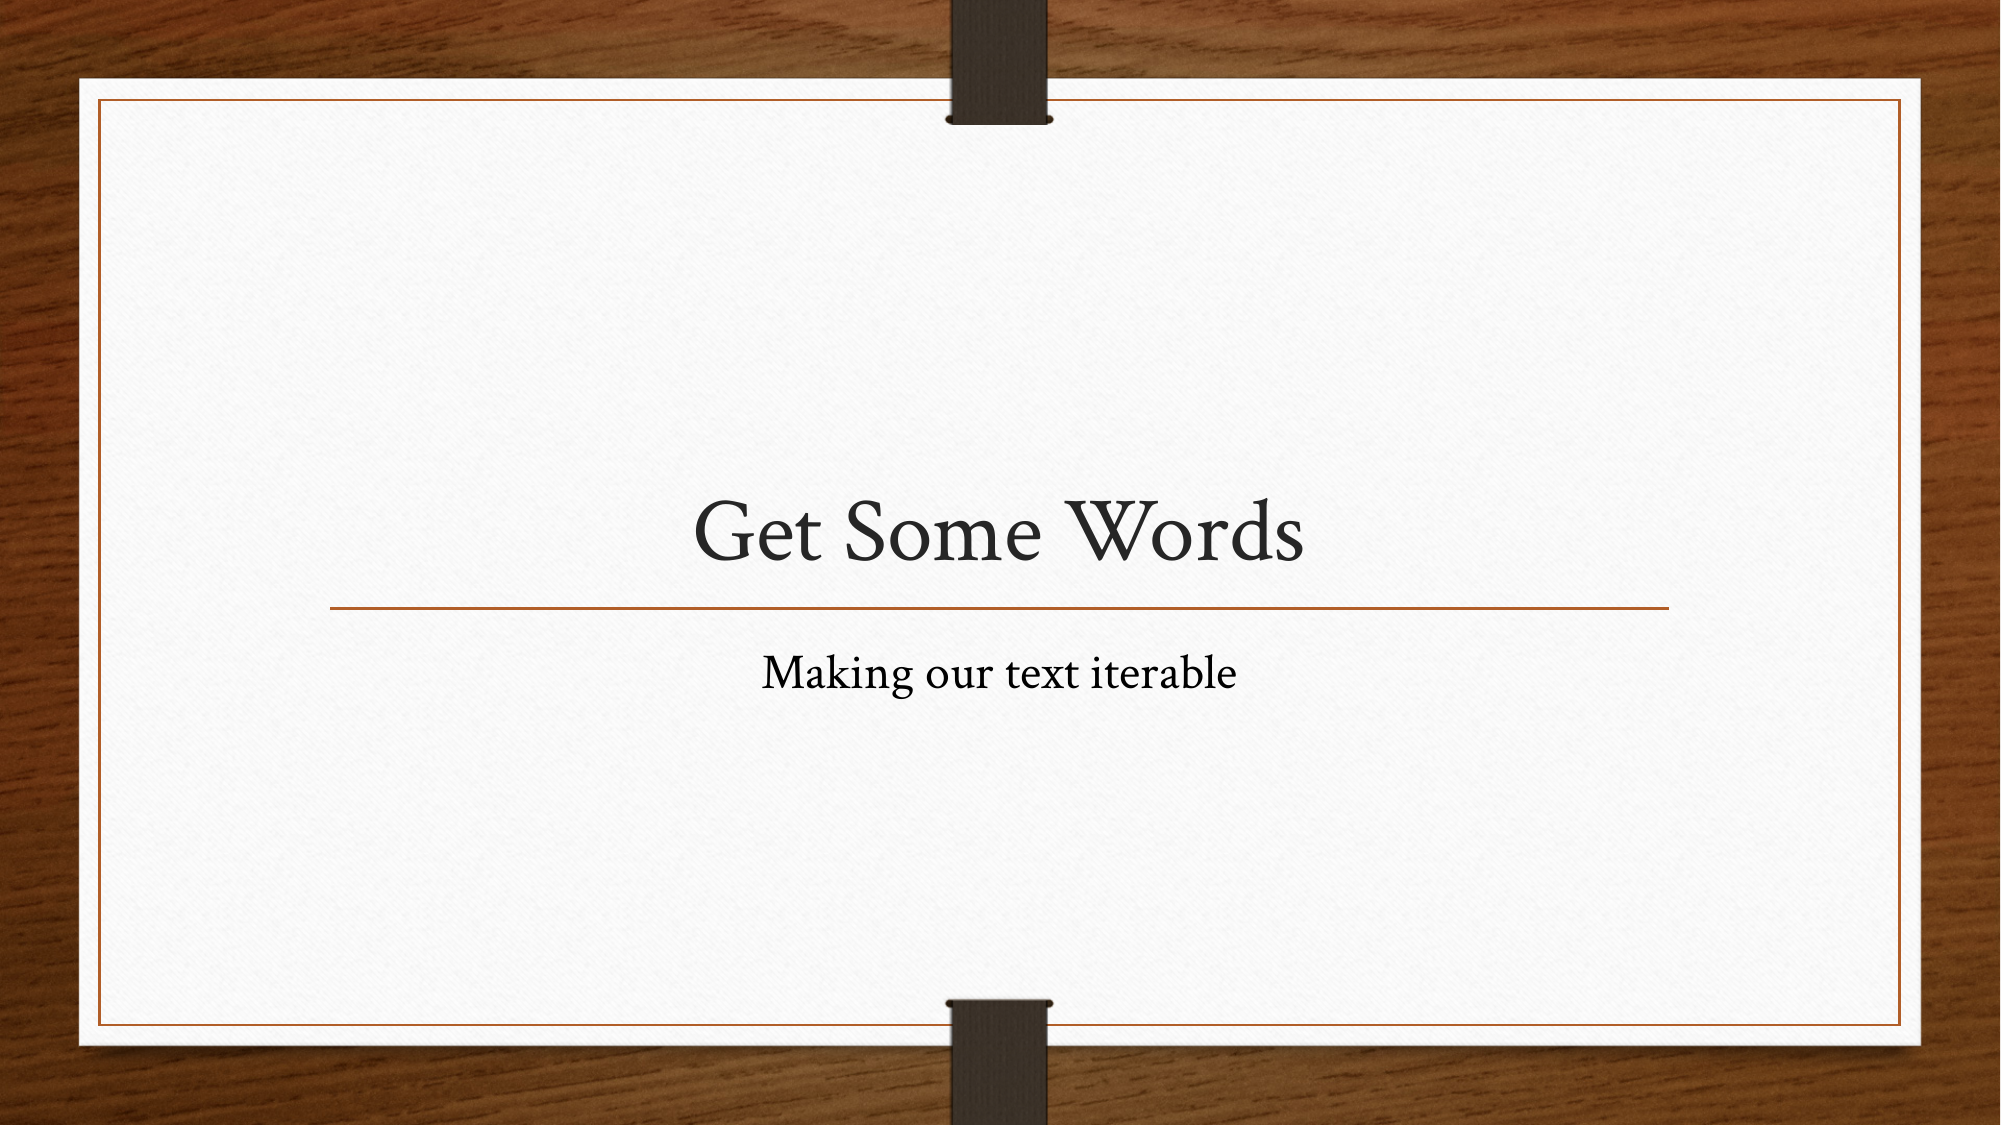

# Get Some Words
Making our text iterable